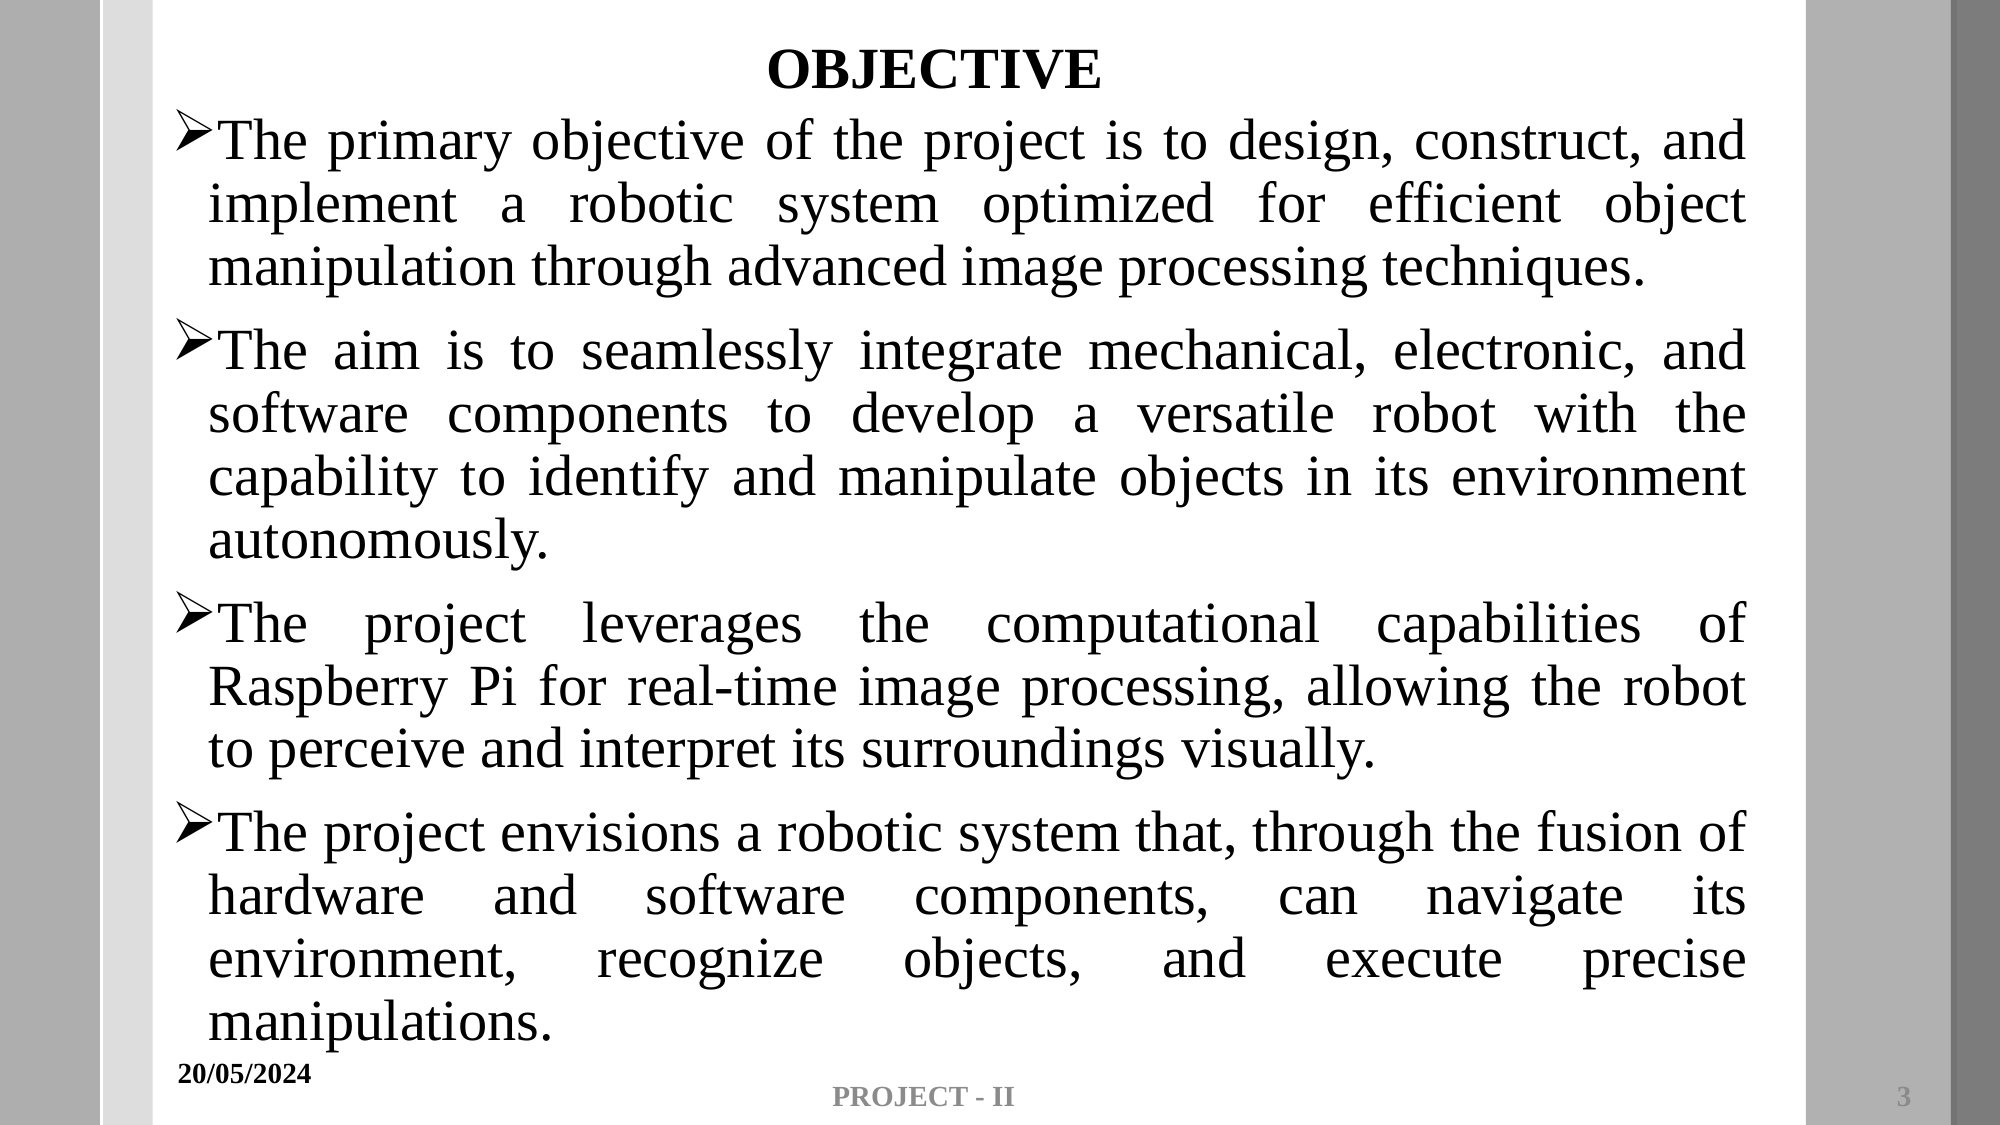

OBJECTIVE
The primary objective of the project is to design, construct, and implement a robotic system optimized for efficient object manipulation through advanced image processing techniques.
The aim is to seamlessly integrate mechanical, electronic, and software components to develop a versatile robot with the capability to identify and manipulate objects in its environment autonomously.
The project leverages the computational capabilities of Raspberry Pi for real-time image processing, allowing the robot to perceive and interpret its surroundings visually.
The project envisions a robotic system that, through the fusion of hardware and software components, can navigate its environment, recognize objects, and execute precise manipulations.
20/05/2024
PROJECT - II
3